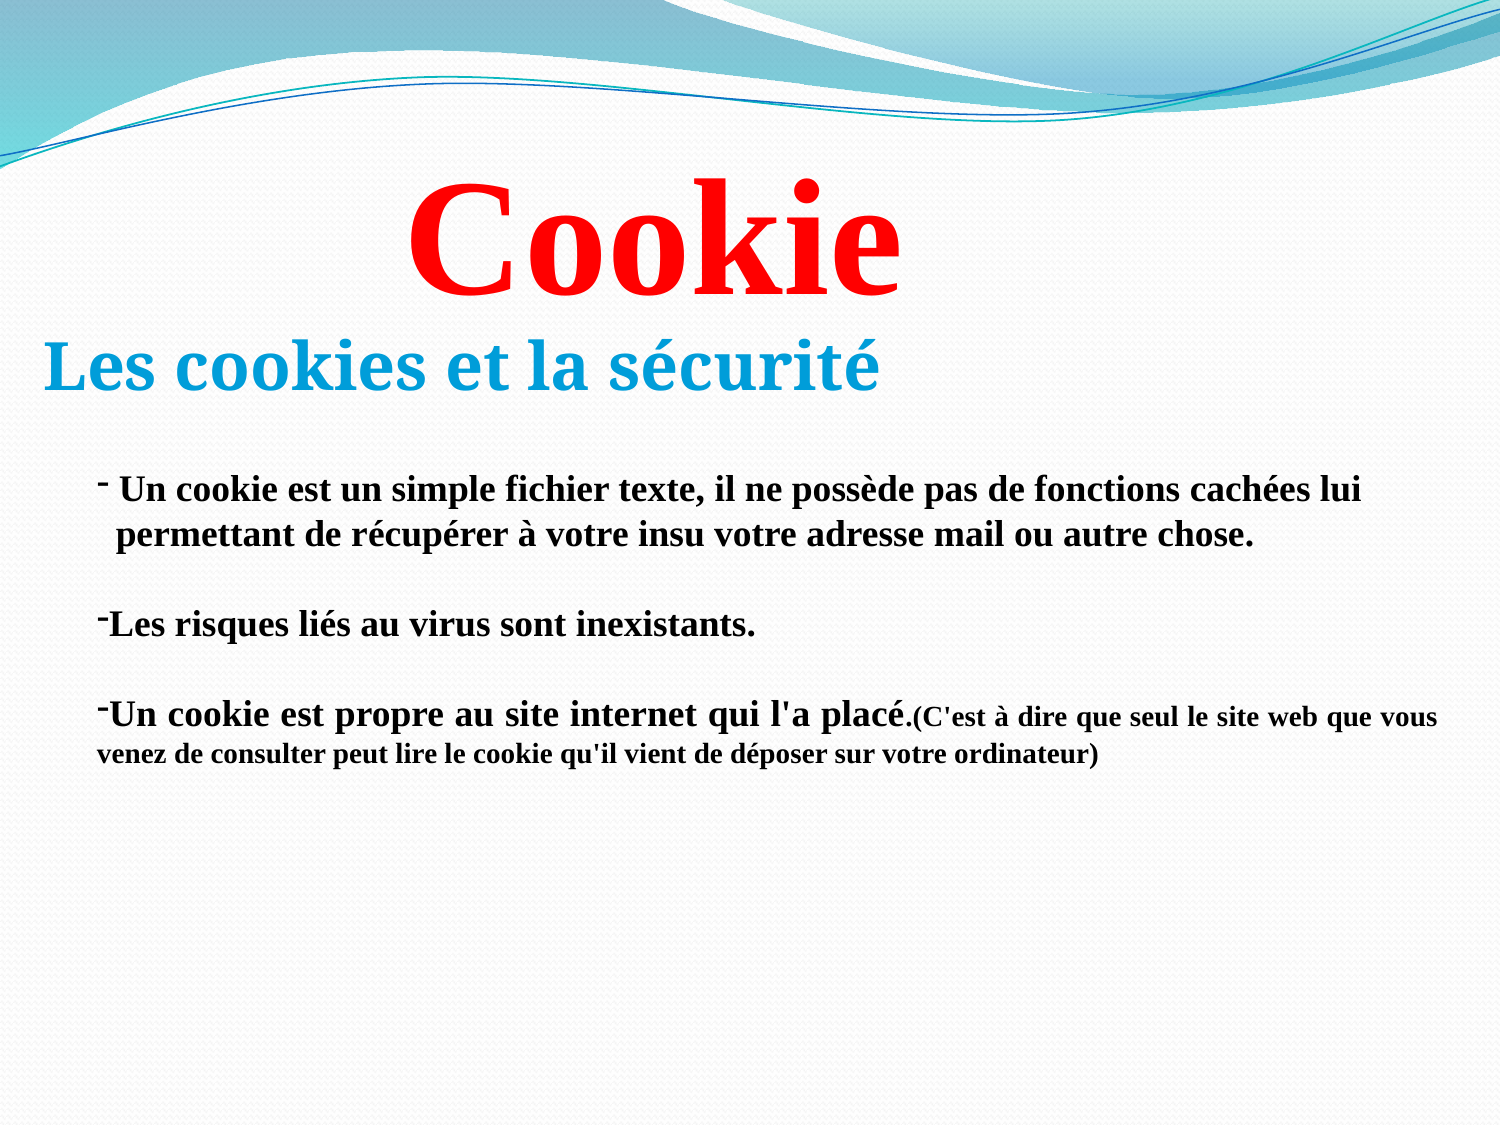

# Cookie
Les cookies et la sécurité

 Un cookie est un simple fichier texte, il ne possède pas de fonctions cachées lui
  permettant de récupérer à votre insu votre adresse mail ou autre chose.

Les risques liés au virus sont inexistants.

Un cookie est propre au site internet qui l'a placé.(C'est à dire que seul le site web que vous venez de consulter peut lire le cookie qu'il vient de déposer sur votre ordinateur)